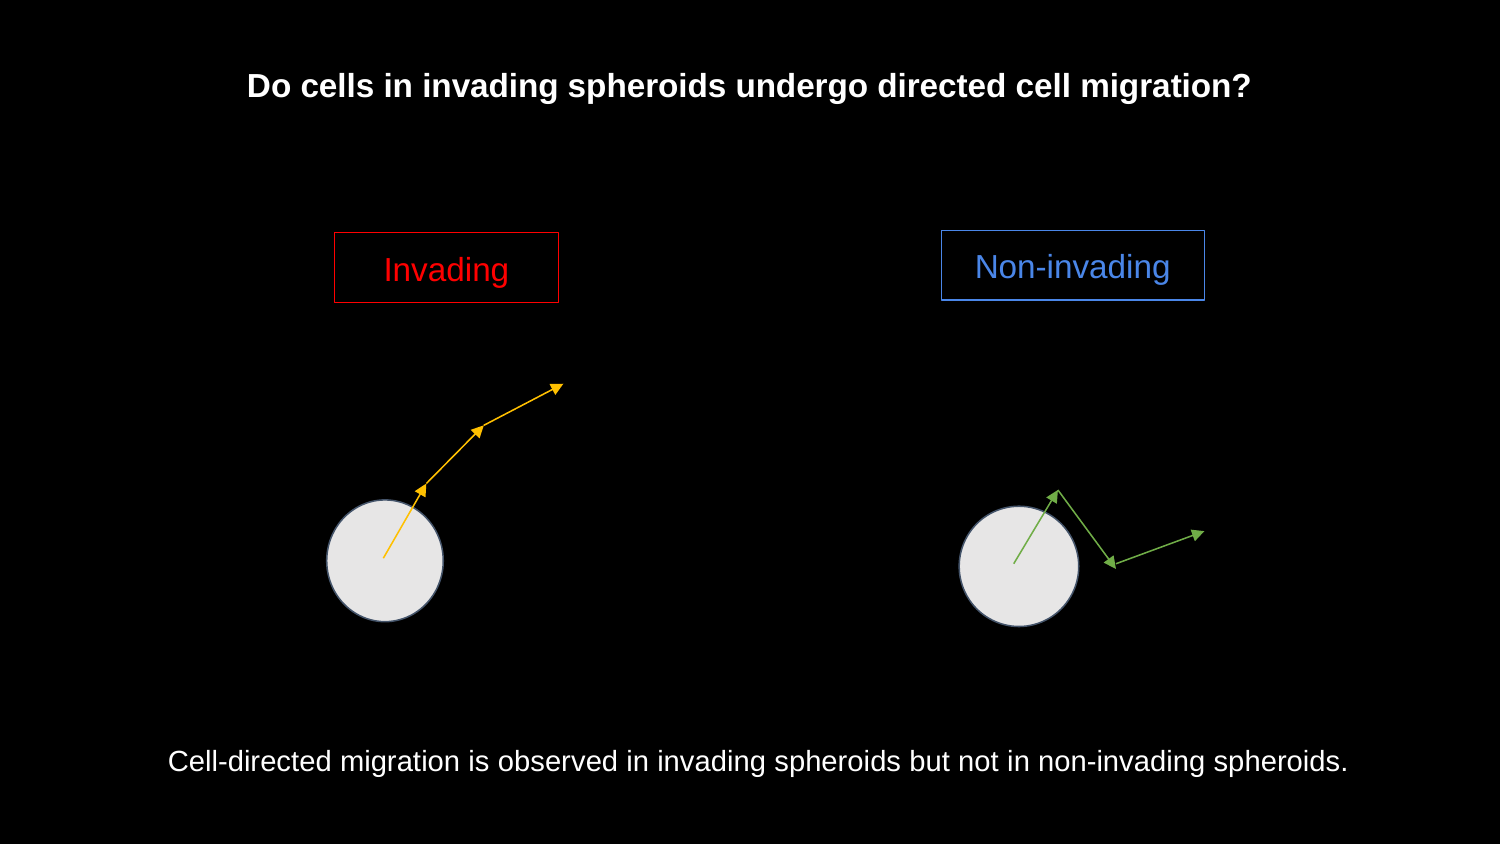

Do cells in invading spheroids undergo directed cell migration?
Non-invading
Invading

Cell-directed migration is observed in invading spheroids but not in non-invading spheroids.